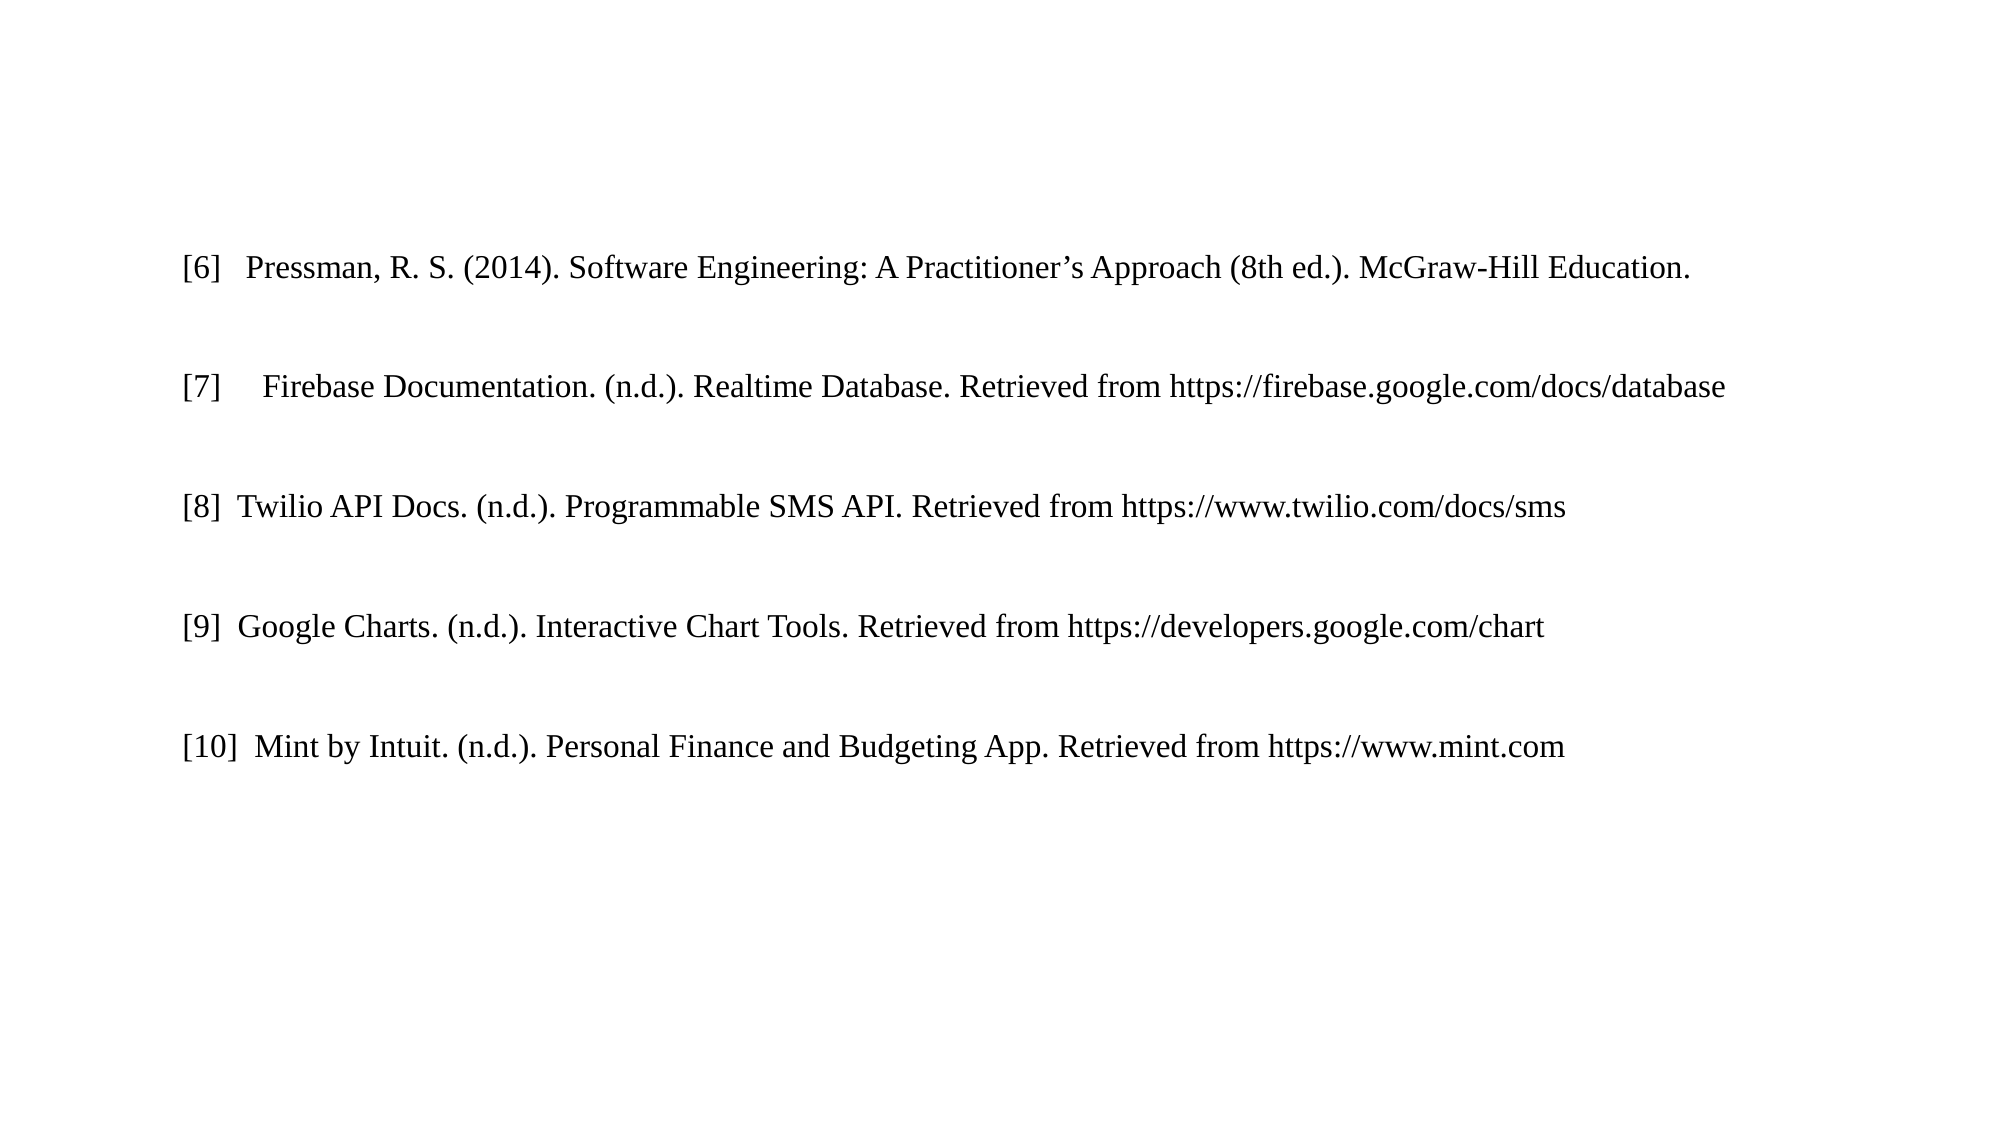

[6]   Pressman, R. S. (2014). Software Engineering: A Practitioner’s Approach (8th ed.). McGraw-Hill Education.

[7]     Firebase Documentation. (n.d.). Realtime Database. Retrieved from https://firebase.google.com/docs/database

[8]  Twilio API Docs. (n.d.). Programmable SMS API. Retrieved from https://www.twilio.com/docs/sms

[9]  Google Charts. (n.d.). Interactive Chart Tools. Retrieved from https://developers.google.com/chart

[10]  Mint by Intuit. (n.d.). Personal Finance and Budgeting App. Retrieved from https://www.mint.com